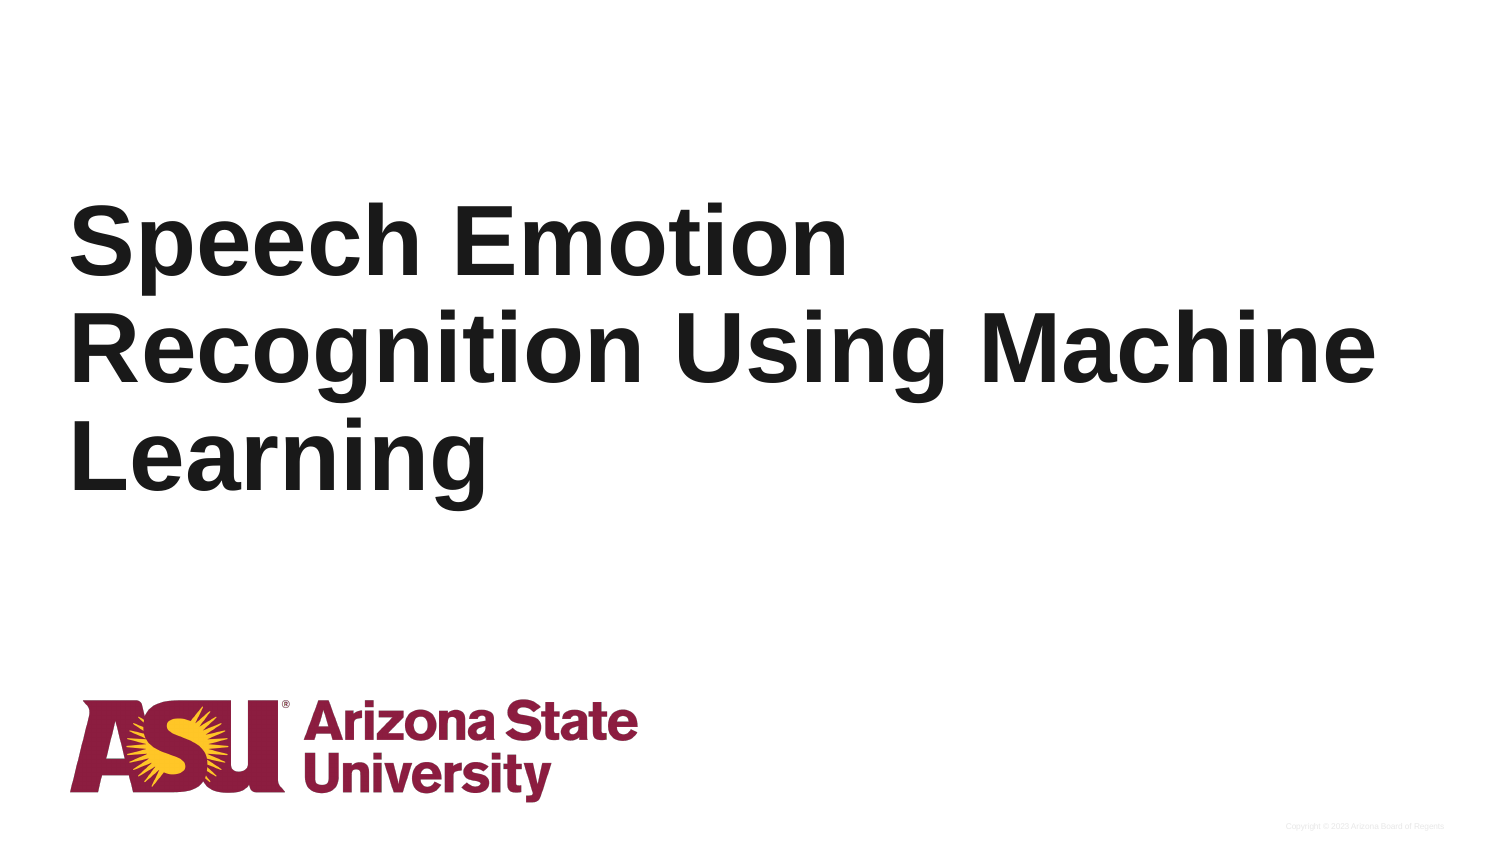

# Speech Emotion Recognition Using Machine Learning